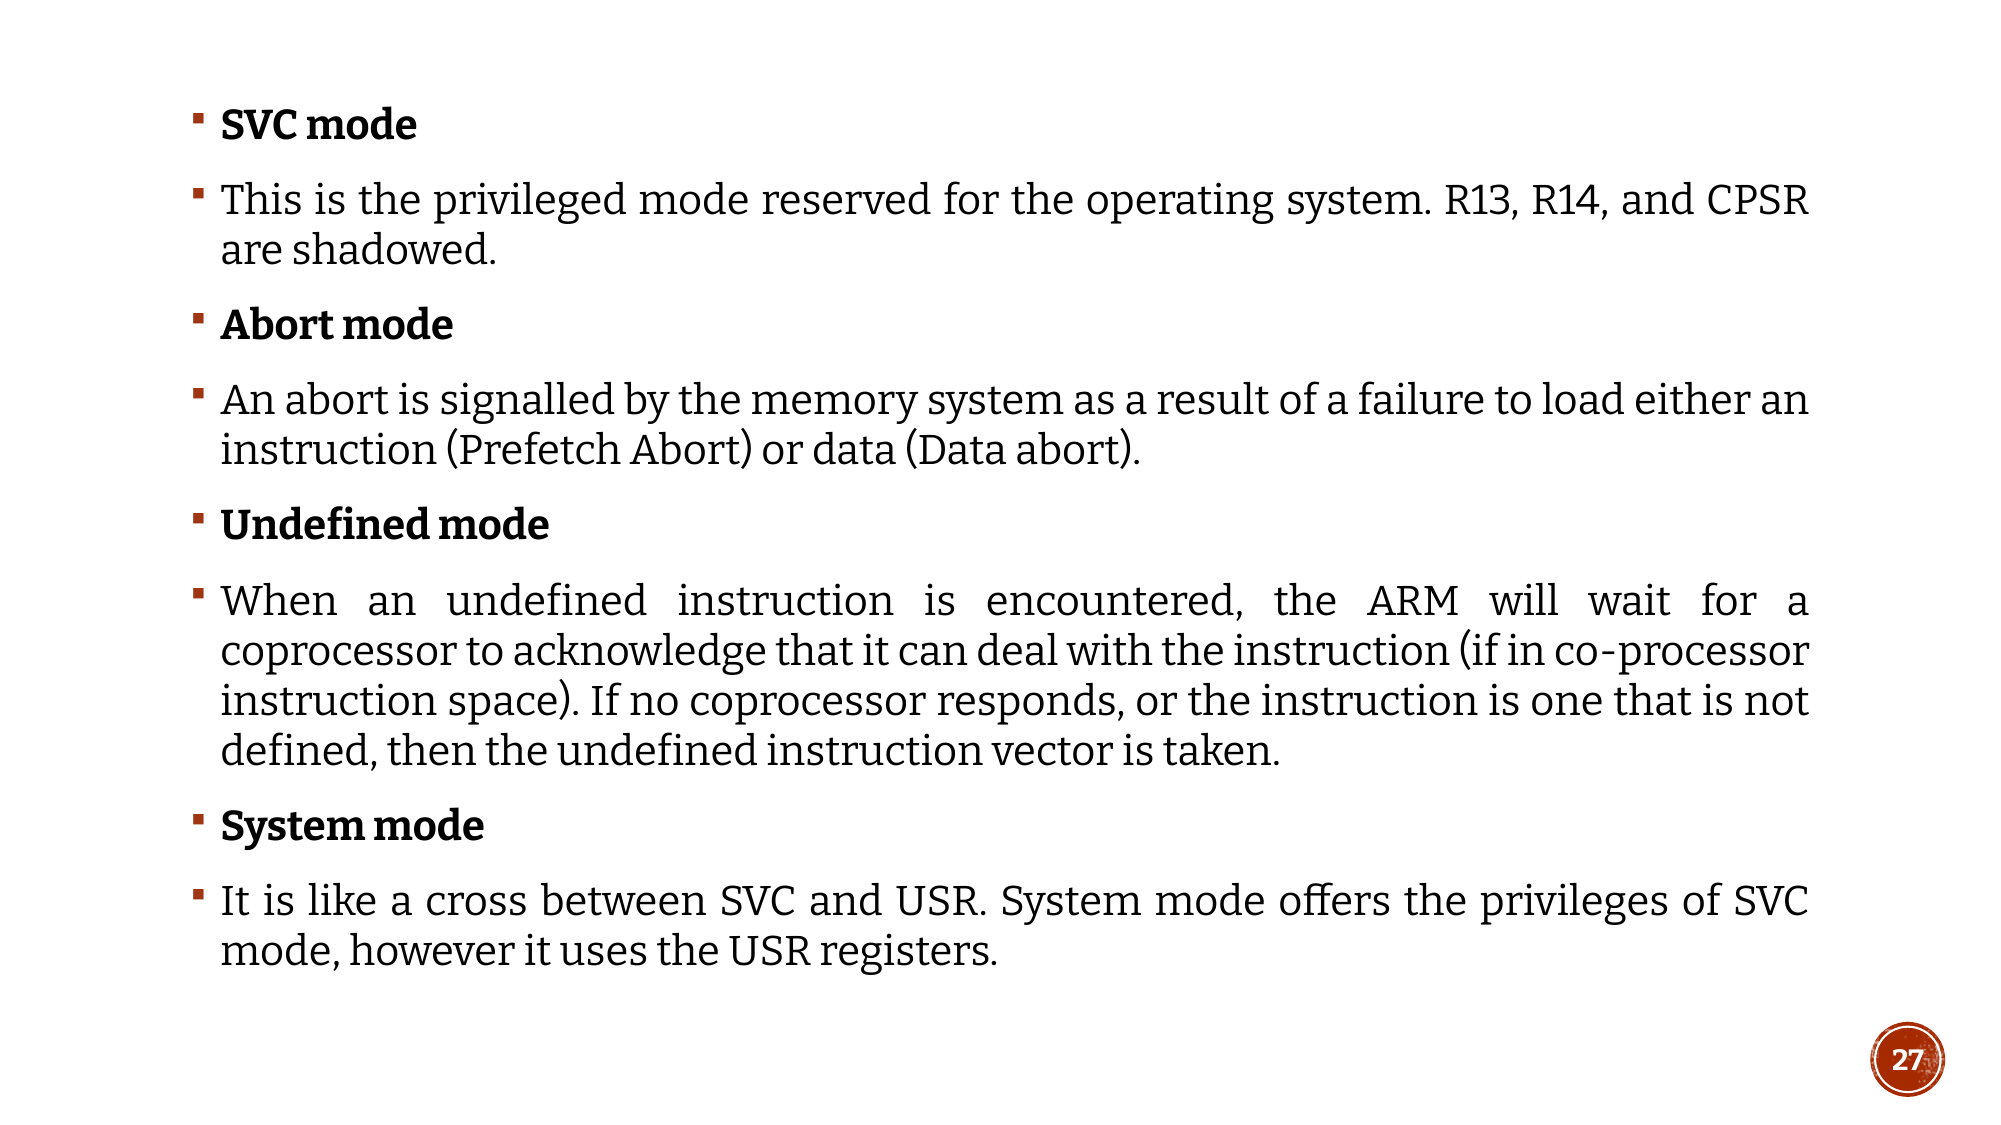

SVC mode
This is the privileged mode reserved for the operating system. R13, R14, and CPSR are shadowed.
Abort mode
An abort is signalled by the memory system as a result of a failure to load either an instruction (Prefetch Abort) or data (Data abort).
Undefined mode
When an undefined instruction is encountered, the ARM will wait for a coprocessor to acknowledge that it can deal with the instruction (if in co-processor instruction space). If no coprocessor responds, or the instruction is one that is not defined, then the undefined instruction vector is taken.
System mode
It is like a cross between SVC and USR. System mode offers the privileges of SVC mode, however it uses the USR registers.
27